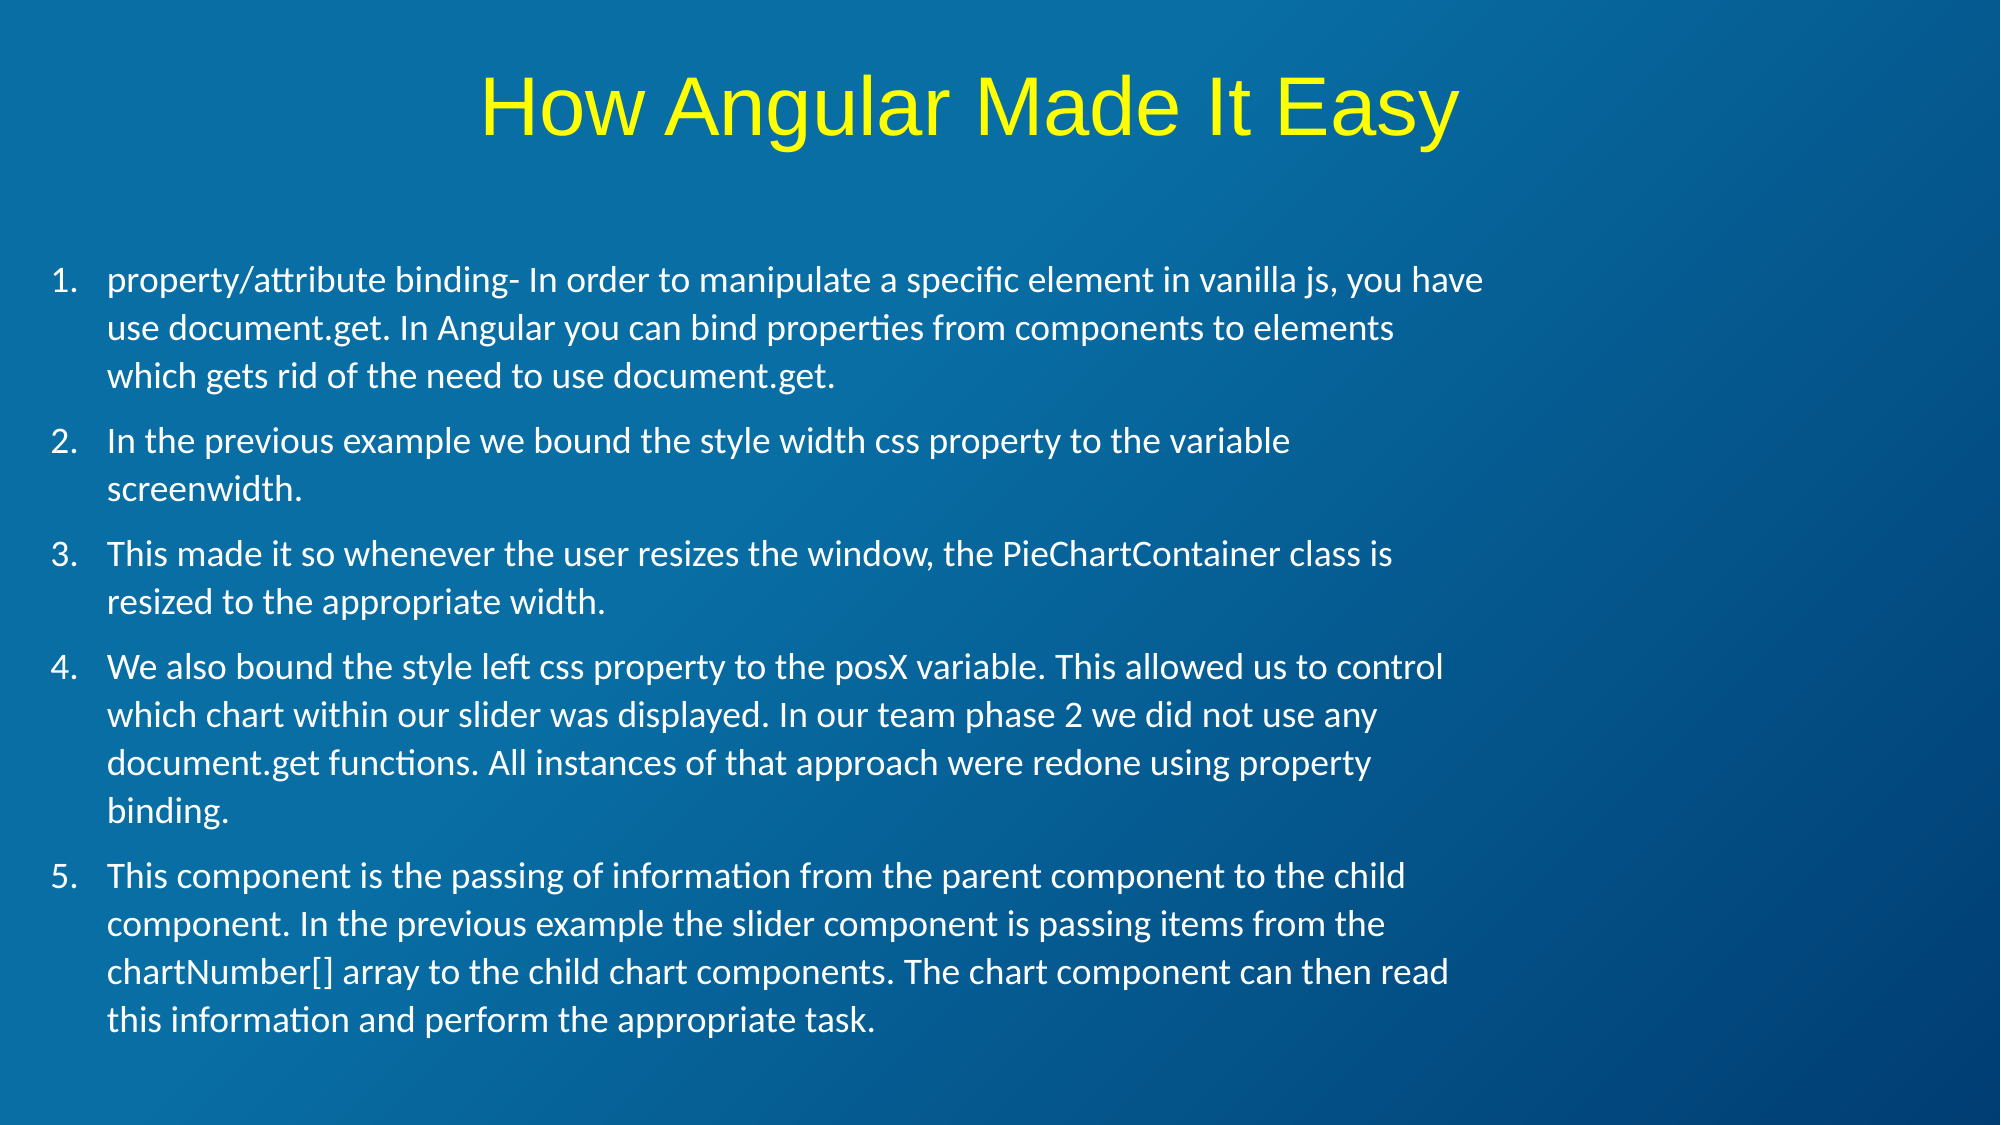

How Angular Made It Easy
property/attribute binding- In order to manipulate a specific element in vanilla js, you have use document.get. In Angular you can bind properties from components to elements which gets rid of the need to use document.get.
In the previous example we bound the style width css property to the variable screenwidth.
This made it so whenever the user resizes the window, the PieChartContainer class is resized to the appropriate width.
We also bound the style left css property to the posX variable. This allowed us to control which chart within our slider was displayed. In our team phase 2 we did not use any document.get functions. All instances of that approach were redone using property binding.
This component is the passing of information from the parent component to the child component. In the previous example the slider component is passing items from the chartNumber[] array to the child chart components. The chart component can then read this information and perform the appropriate task.